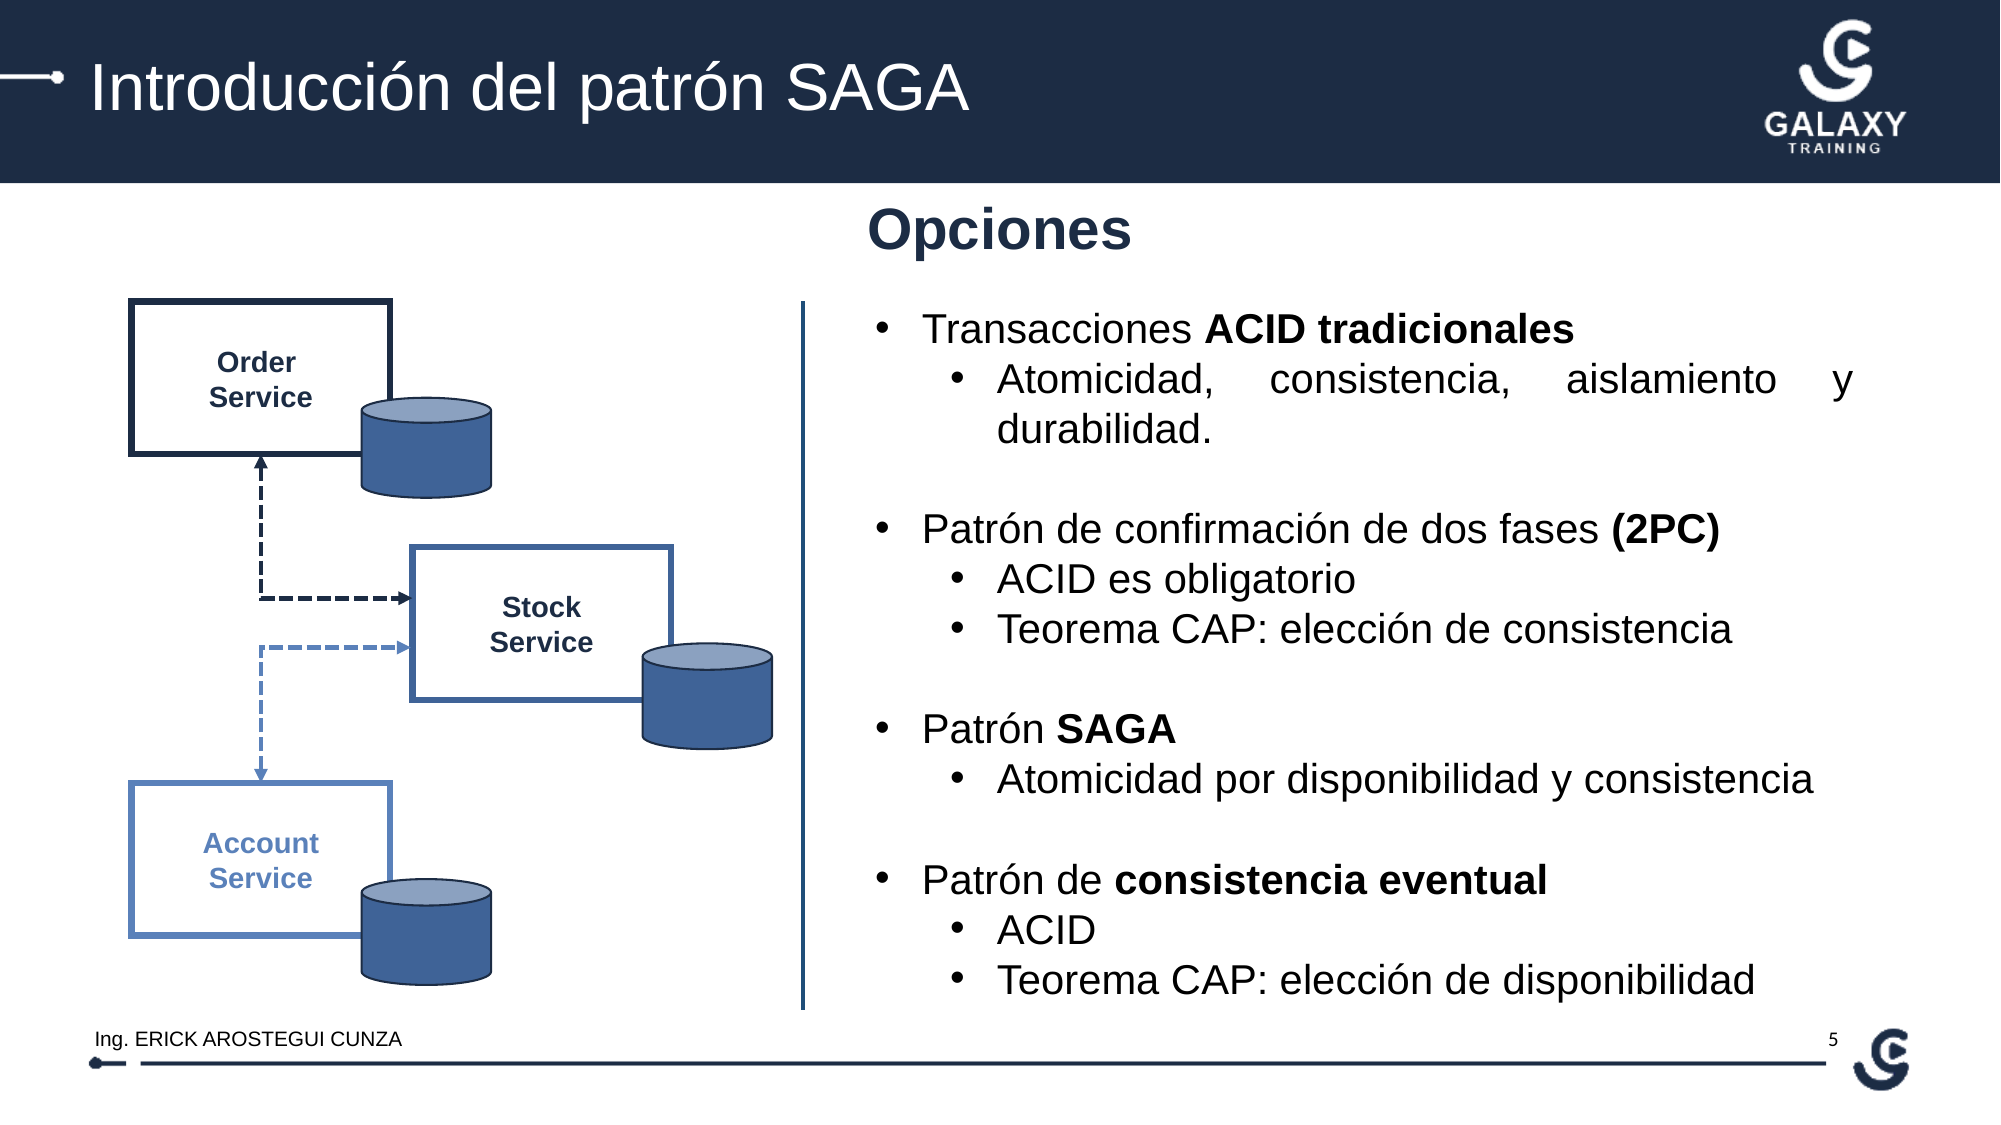

Introducción del patrón SAGA
Opciones
Transacciones ACID tradicionales
Atomicidad, consistencia, aislamiento y durabilidad.

Patrón de confirmación de dos fases (2PC)
ACID es obligatorio
Teorema CAP: elección de consistencia

Patrón SAGA
Atomicidad por disponibilidad y consistencia

Patrón de consistencia eventual
ACID
Teorema CAP: elección de disponibilidad
Order
Service

Stock
Service

Account
Service